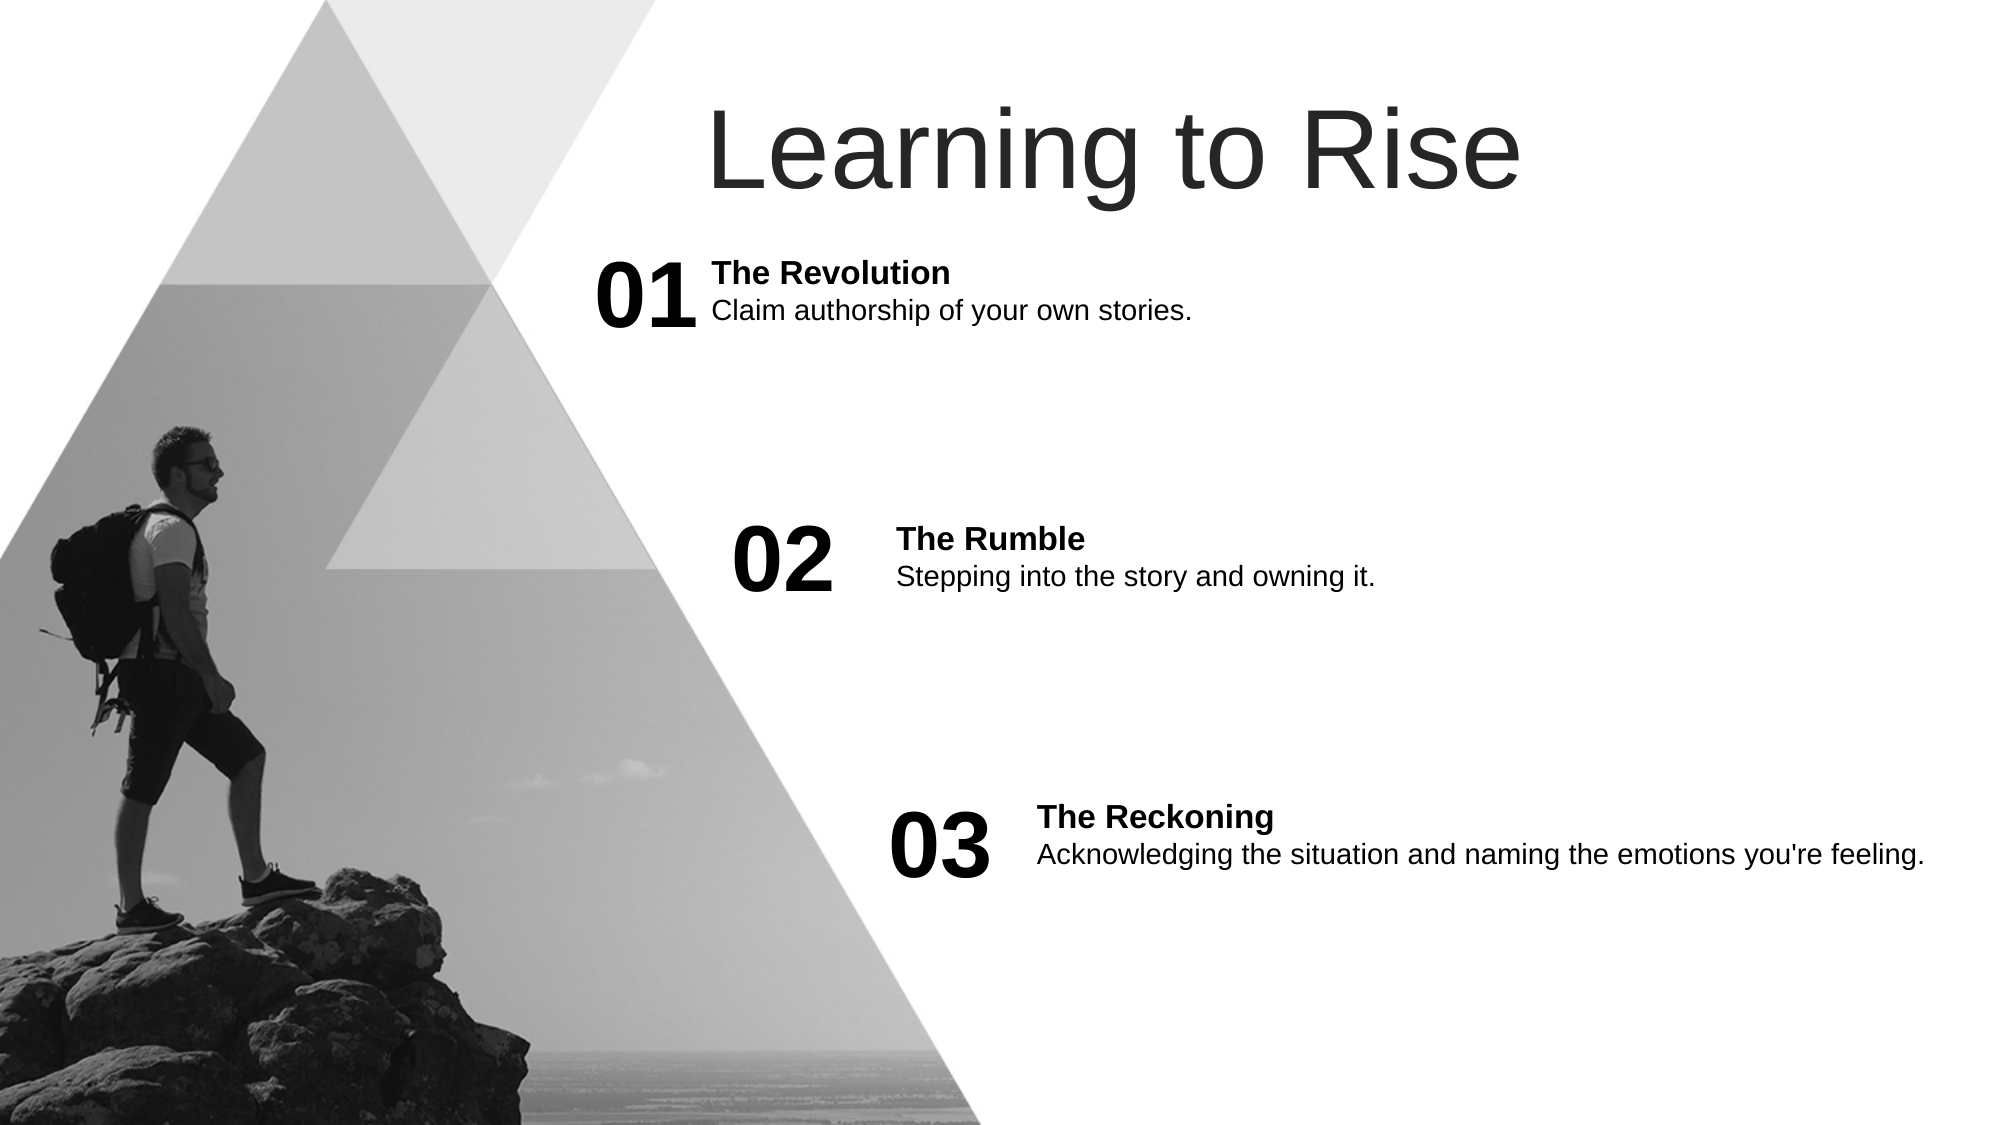

Learning to Rise
01
The Revolution
Claim authorship of your own stories.
02
The Rumble
Stepping into the story and owning it.
03
The Reckoning
Acknowledging the situation and naming the emotions you're feeling.